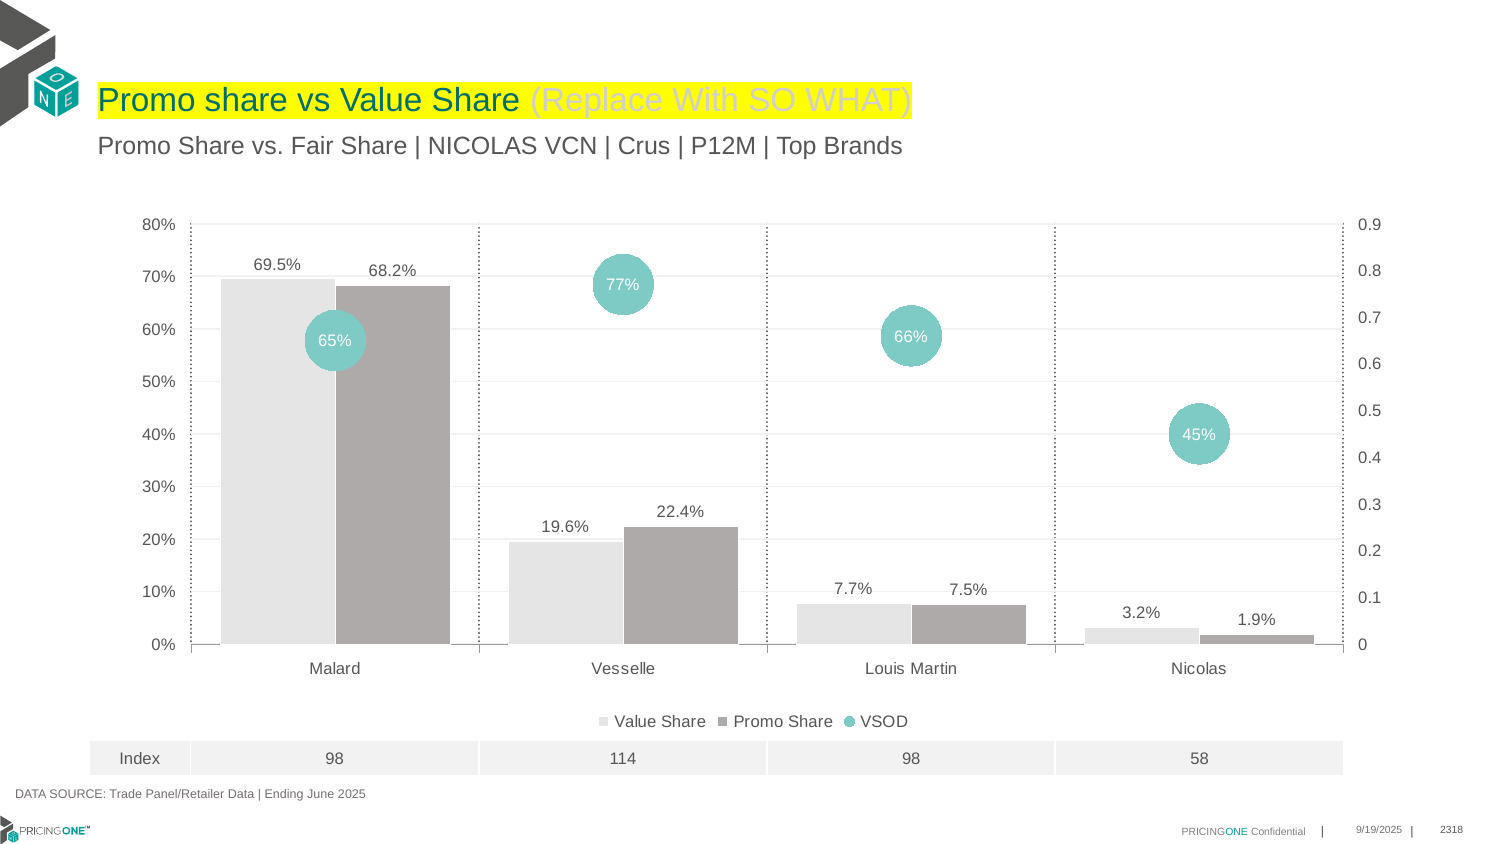

# Promo share vs Value Share (Replace With SO WHAT)
Promo Share vs. Fair Share | NICOLAS VCN | Crus | P12M | Top Brands

### Chart

| Category | Value Share | Promo Share | VSOD |
|---|---|---|---|
| Malard | 0.6949432404540764 | 0.6824418930271633 | 0.65 |
| Vesselle | 0.19582495971611175 | 0.2237001773546159 | 0.77 |
| Louis Martin | 0.0767874278058407 | 0.07512038699545906 | 0.66 |
| Nicolas | 0.03220900548585085 | 0.01873754262276179 | 0.45 |
| Index | 98 | 114 | 98 | 58 |
| --- | --- | --- | --- | --- |
DATA SOURCE: Trade Panel/Retailer Data | Ending June 2025

9/19/2025
2318